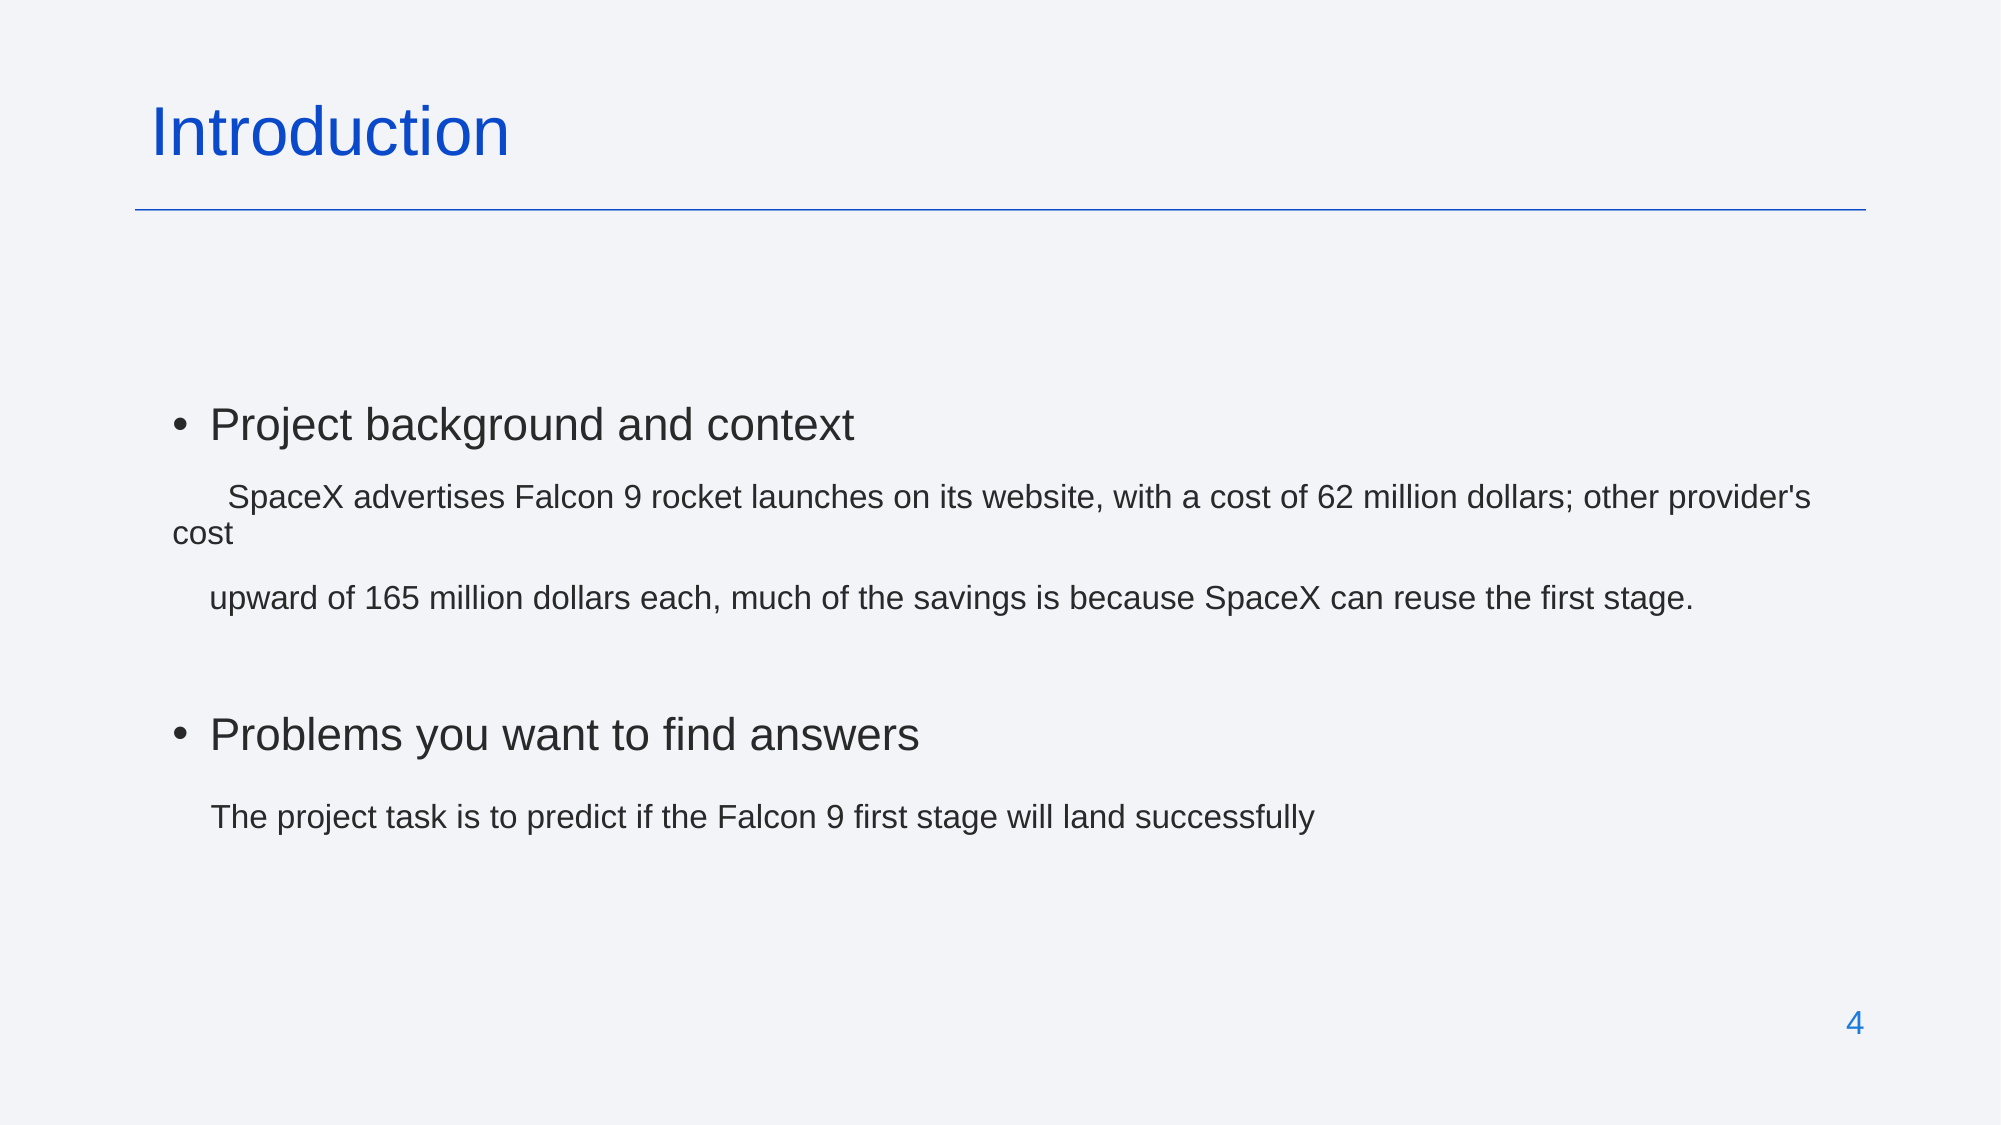

Introduction
Project background and context
      SpaceX advertises Falcon 9 rocket launches on its website, with a cost of 62 million dollars; other provider's cost
    upward of 165 million dollars each, much of the savings is because SpaceX can reuse the first stage.

Problems you want to find answers
   The project task is to predict if the Falcon 9 first stage will land successfully
4